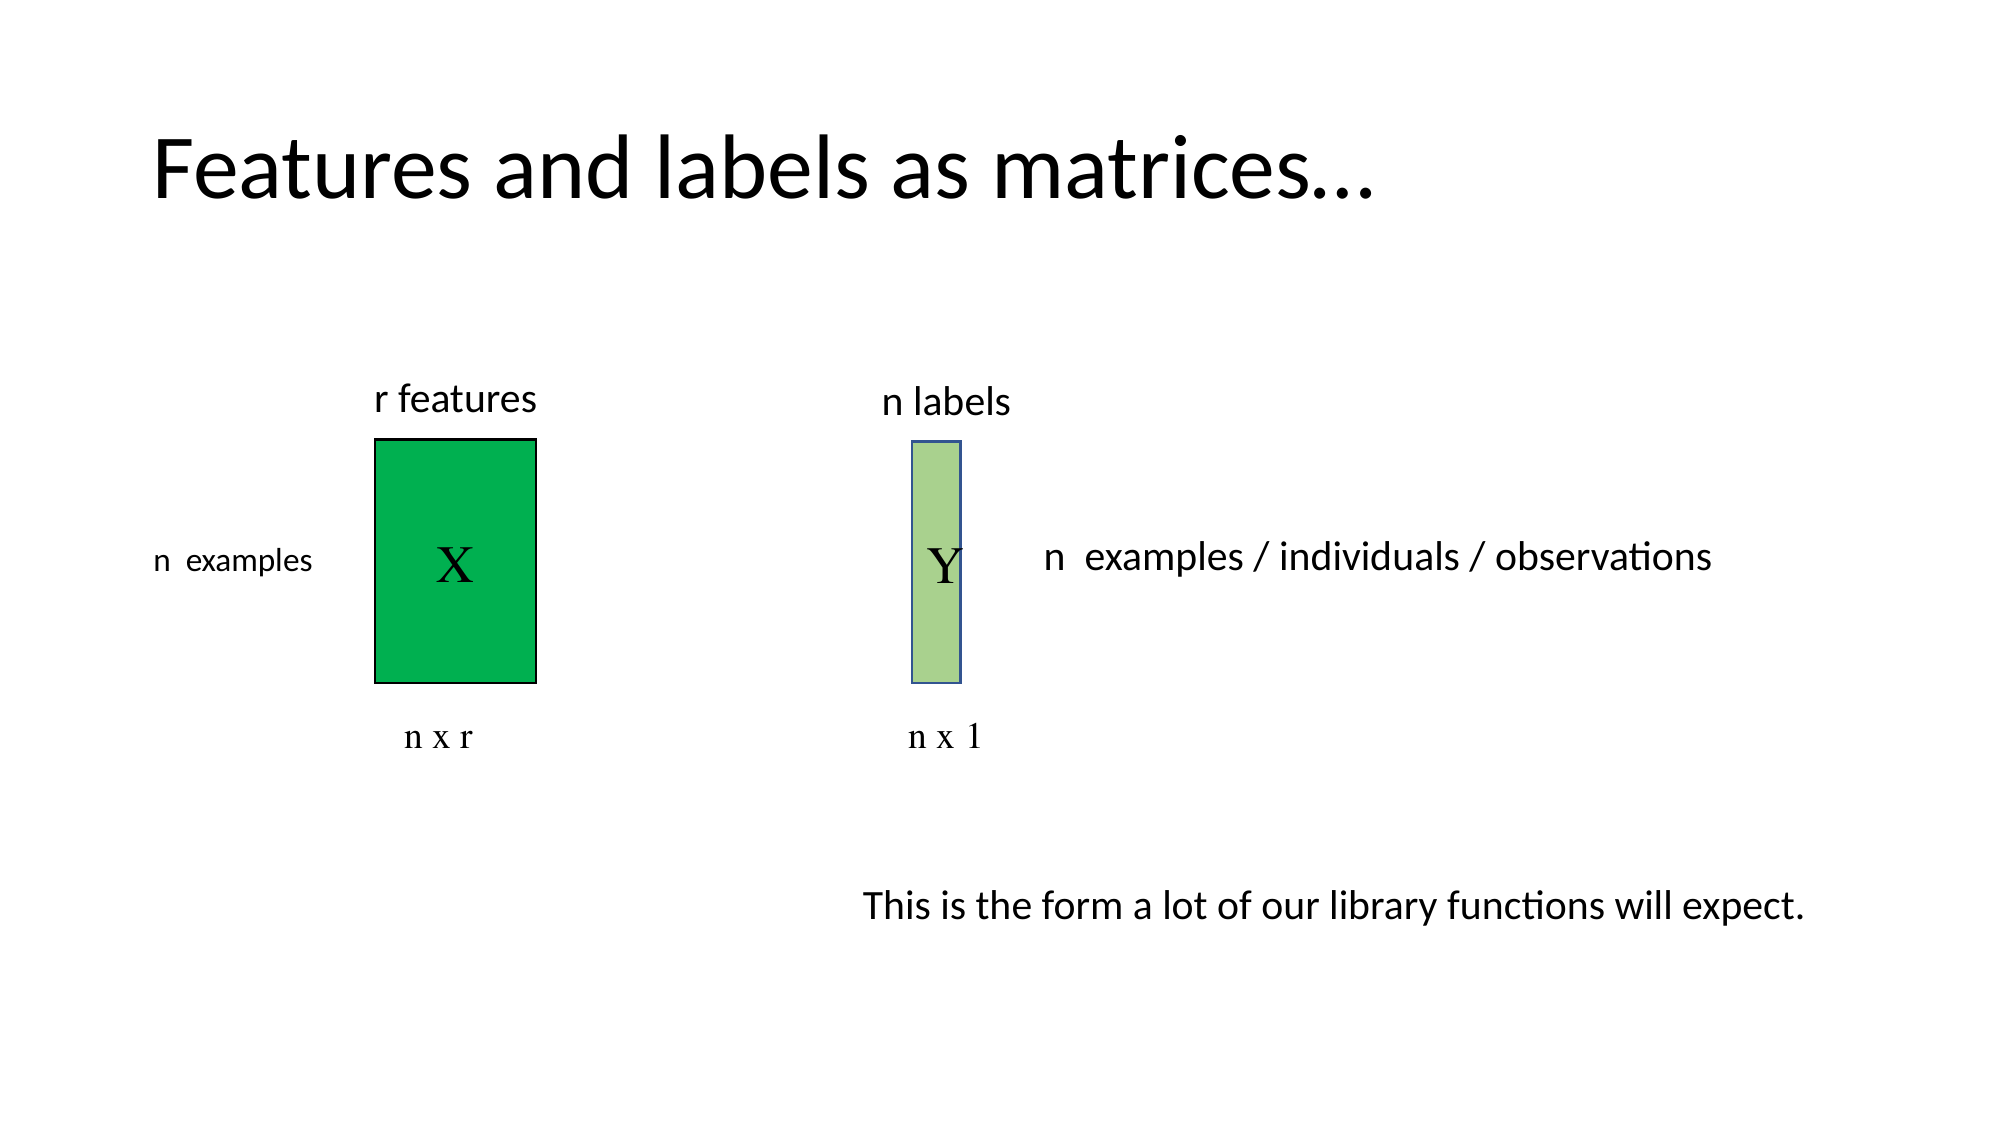

# Features and labels as matrices…
r features
n labels
X
Y
n  examples / individuals / observations
n  examples
n x r
n x 1
This is the form a lot of our library functions will expect.